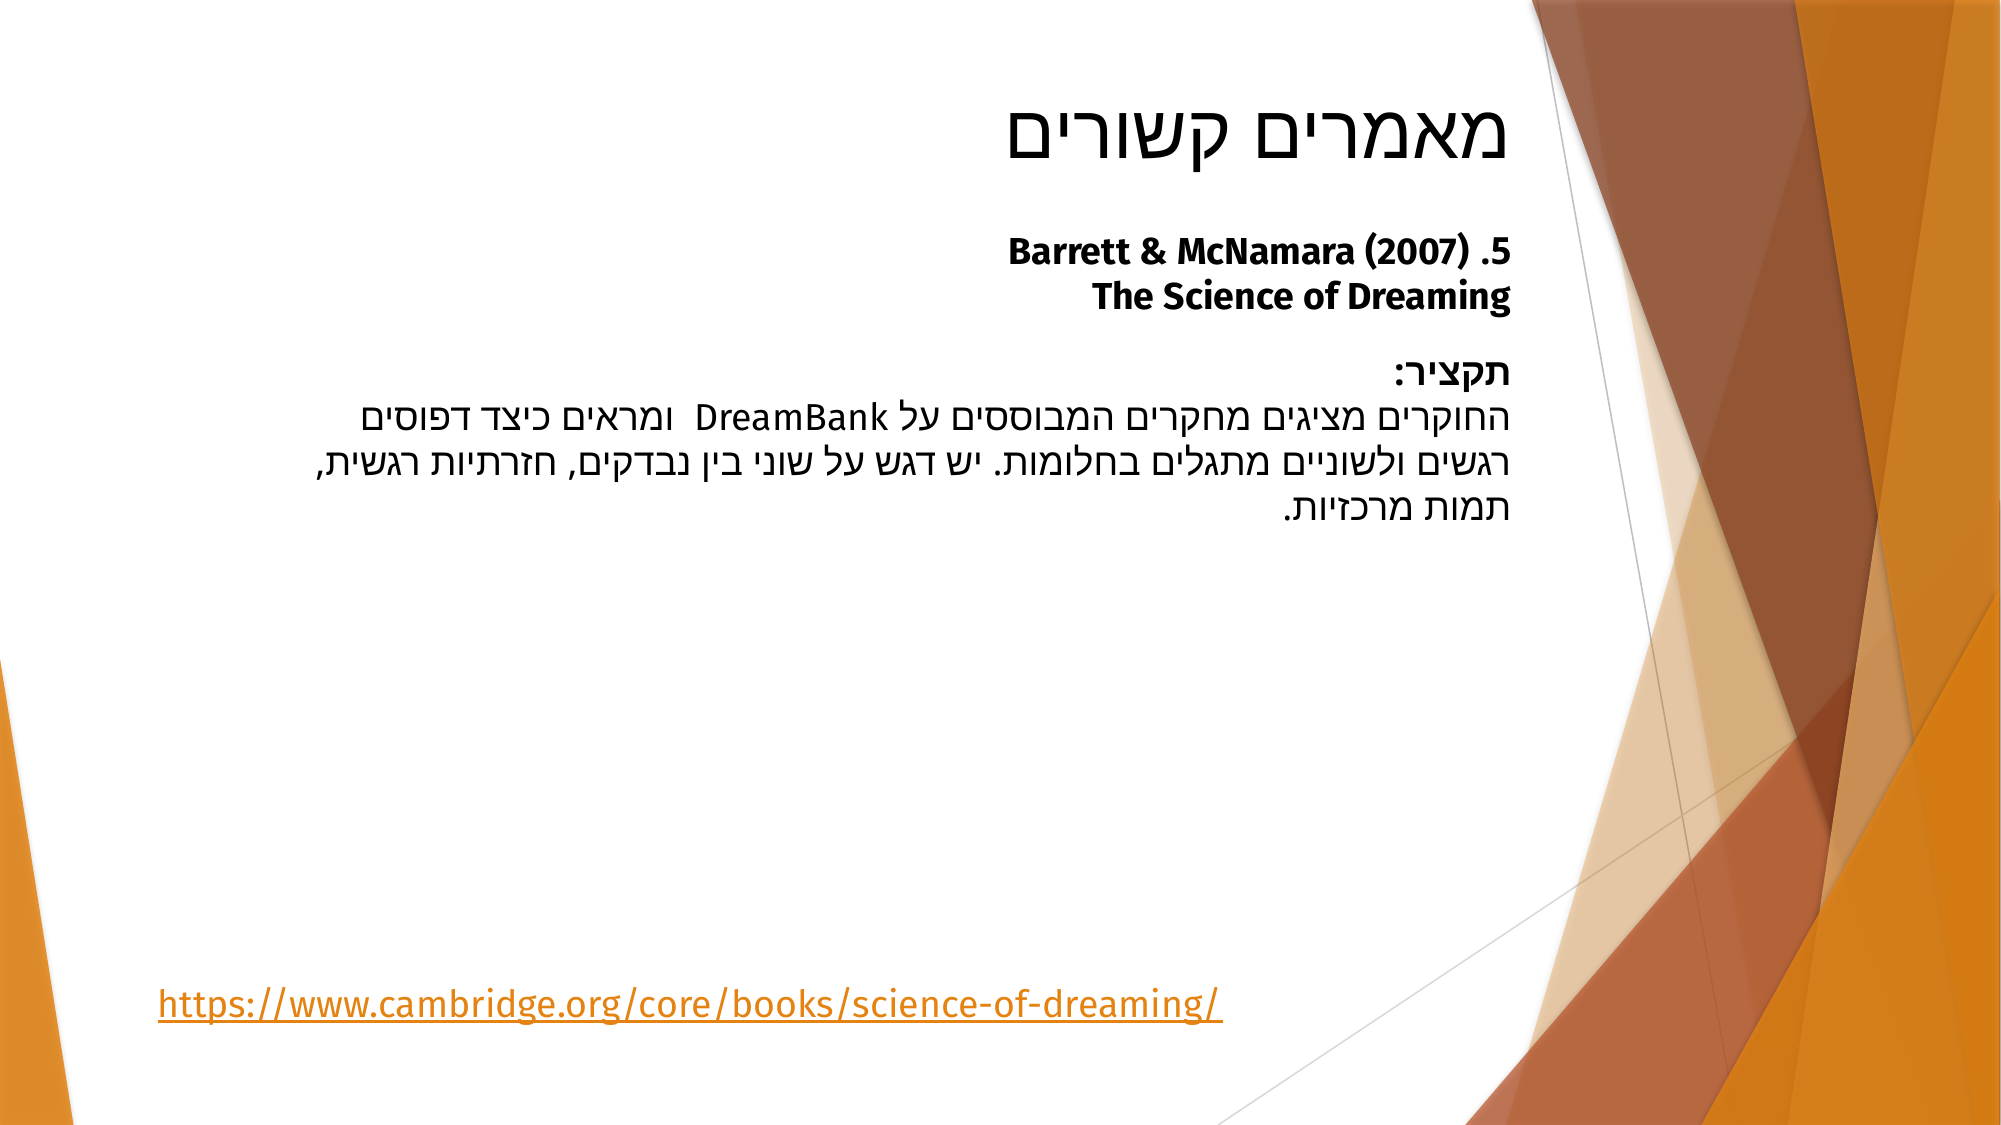

מאמרים קשורים
5. Barrett & McNamara (2007)
The Science of Dreaming
תקציר:
החוקרים מציגים מחקרים המבוססים על DreamBank  ומראים כיצד דפוסים רגשים ולשוניים מתגלים בחלומות. יש דגש על שוני בין נבדקים, חזרתיות רגשית, תמות מרכזיות.
https://www.cambridge.org/core/books/science-of-dreaming/